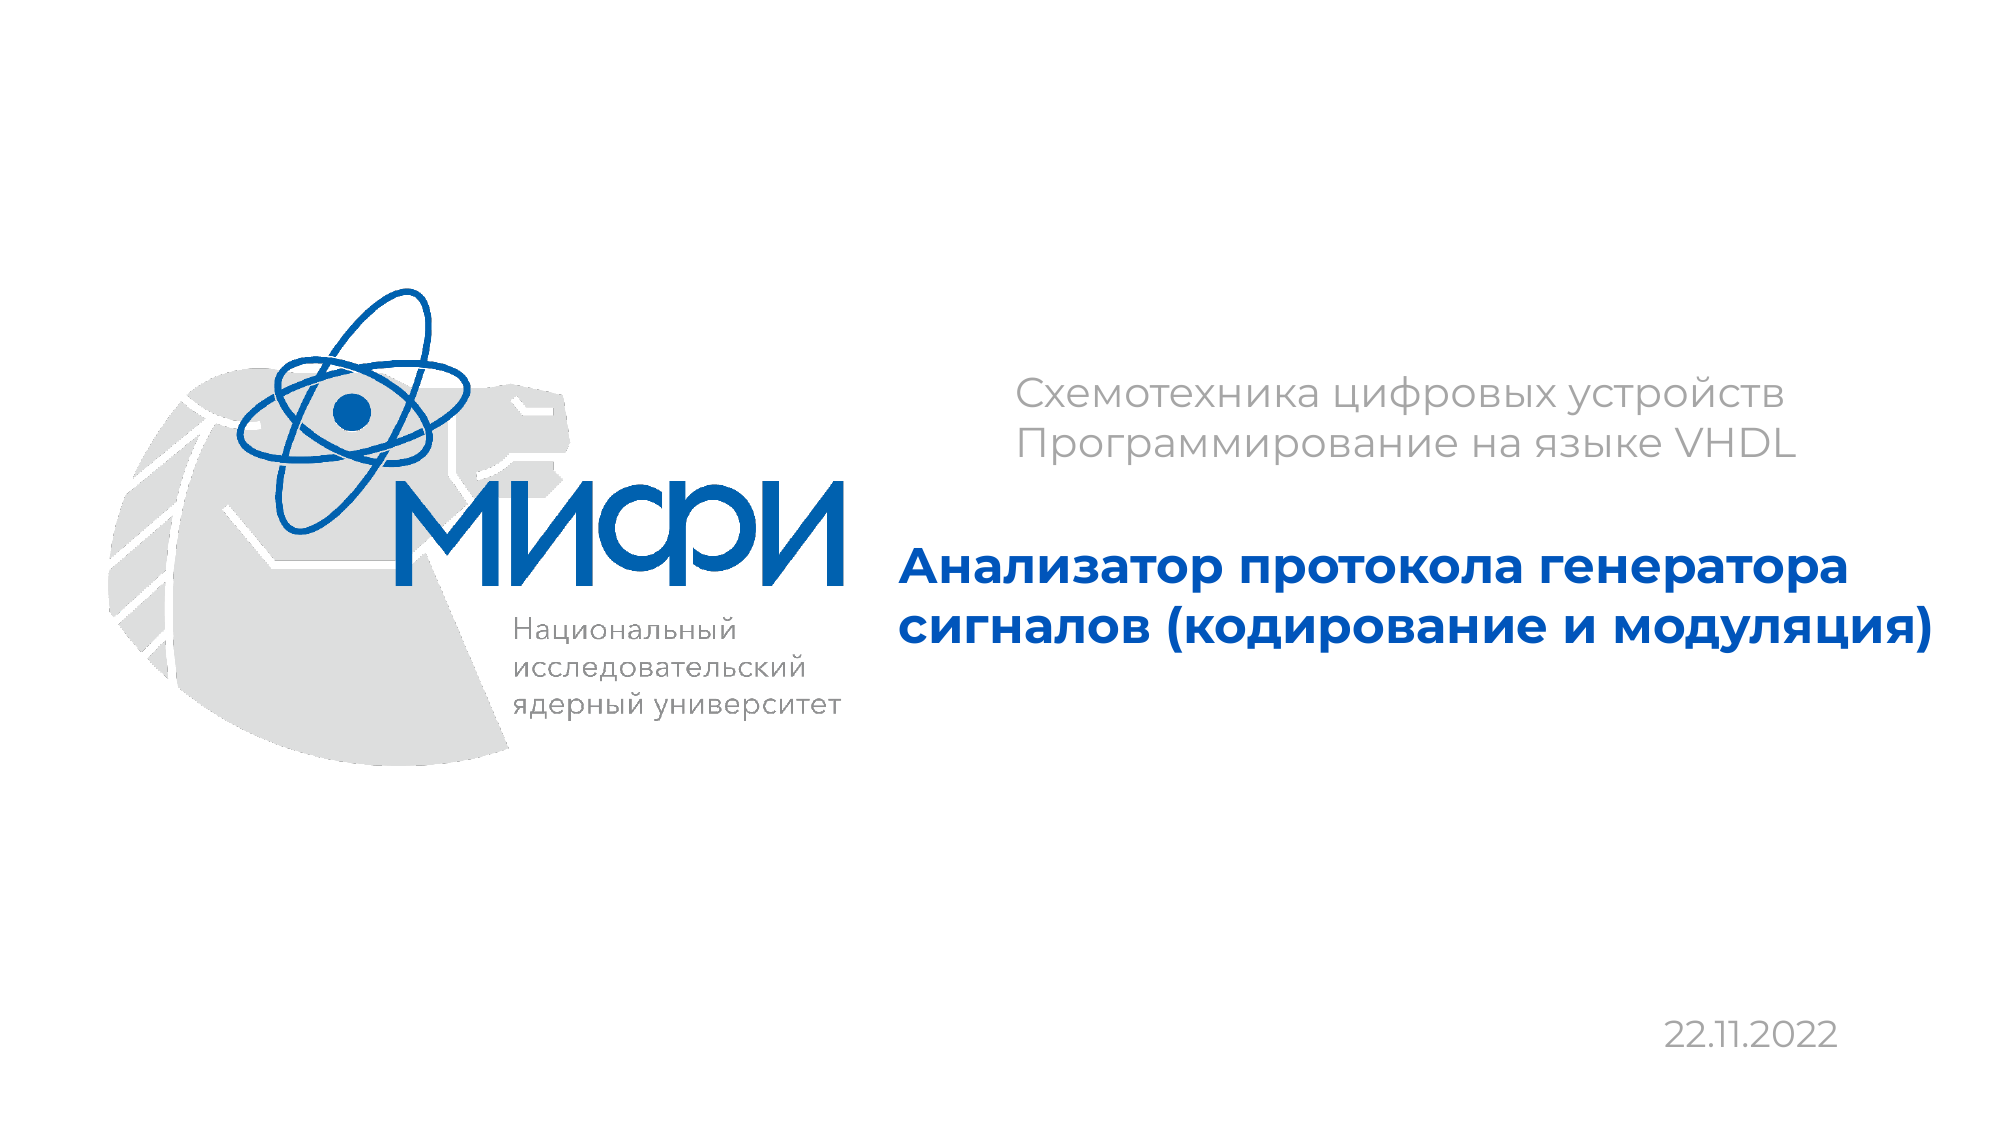

Схемотехника цифровых устройств
Программирование на языке VHDL
Анализатор протокола генератора сигналов (кодирование и модуляция)
22.11.2022